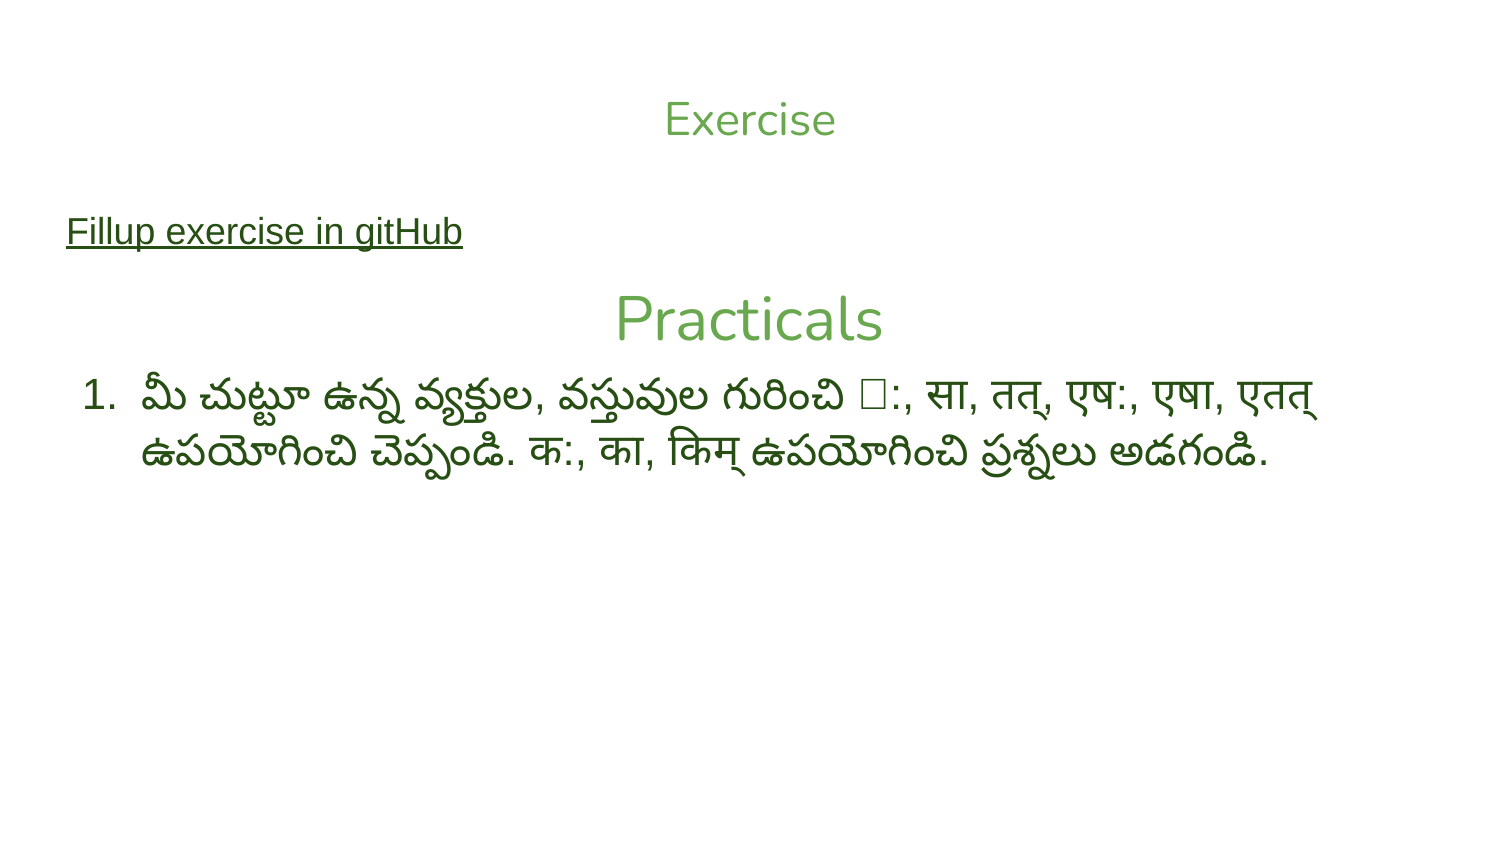

# Exercise

Fillup exercise in gitHub
Practicals
మీ చుట్టూ ఉన్న వ్యక్తుల, వస్తువుల గురించి स:, सा, तत्, एष:, एषा, एतत्  ఉపయోగించి చెప్పండి. क:, का, किम् ఉపయోగించి ప్రశ్నలు అడగండి.